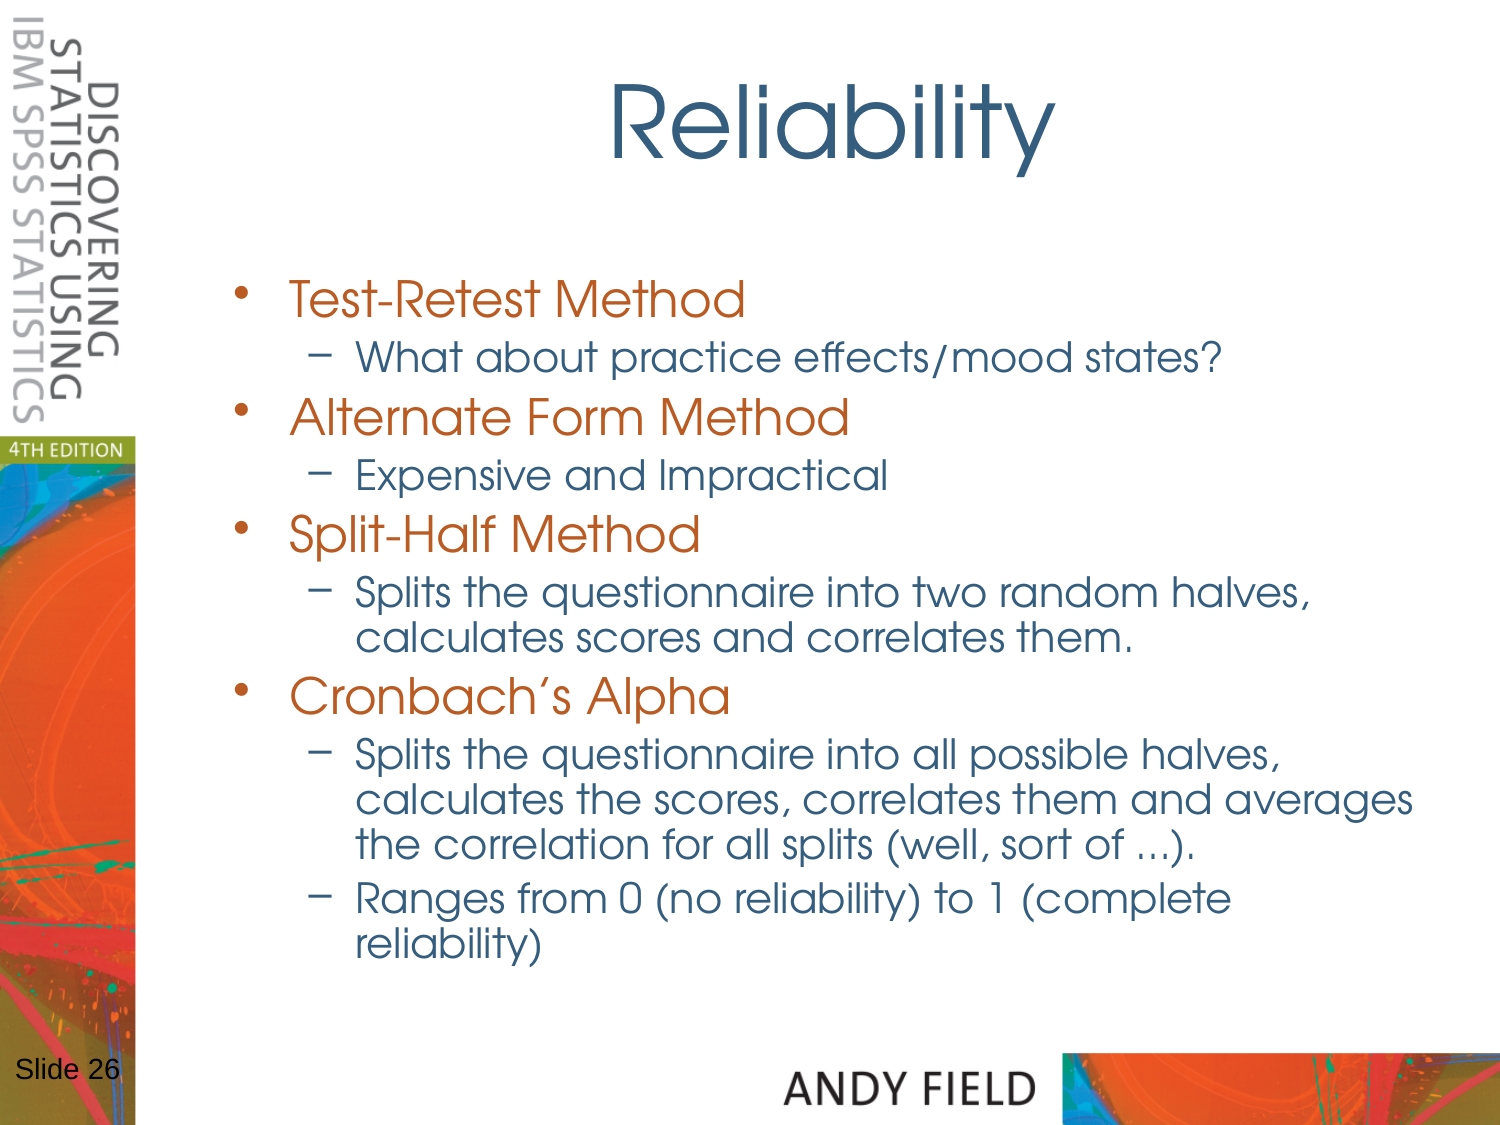

# Reliability
Test-Retest Method
What about practice effects/mood states?
Alternate Form Method
Expensive and Impractical
Split-Half Method
Splits the questionnaire into two random halves, calculates scores and correlates them.
Cronbach’s Alpha
Splits the questionnaire into all possible halves, calculates the scores, correlates them and averages the correlation for all splits (well, sort of …).
Ranges from 0 (no reliability) to 1 (complete reliability)
Slide 26